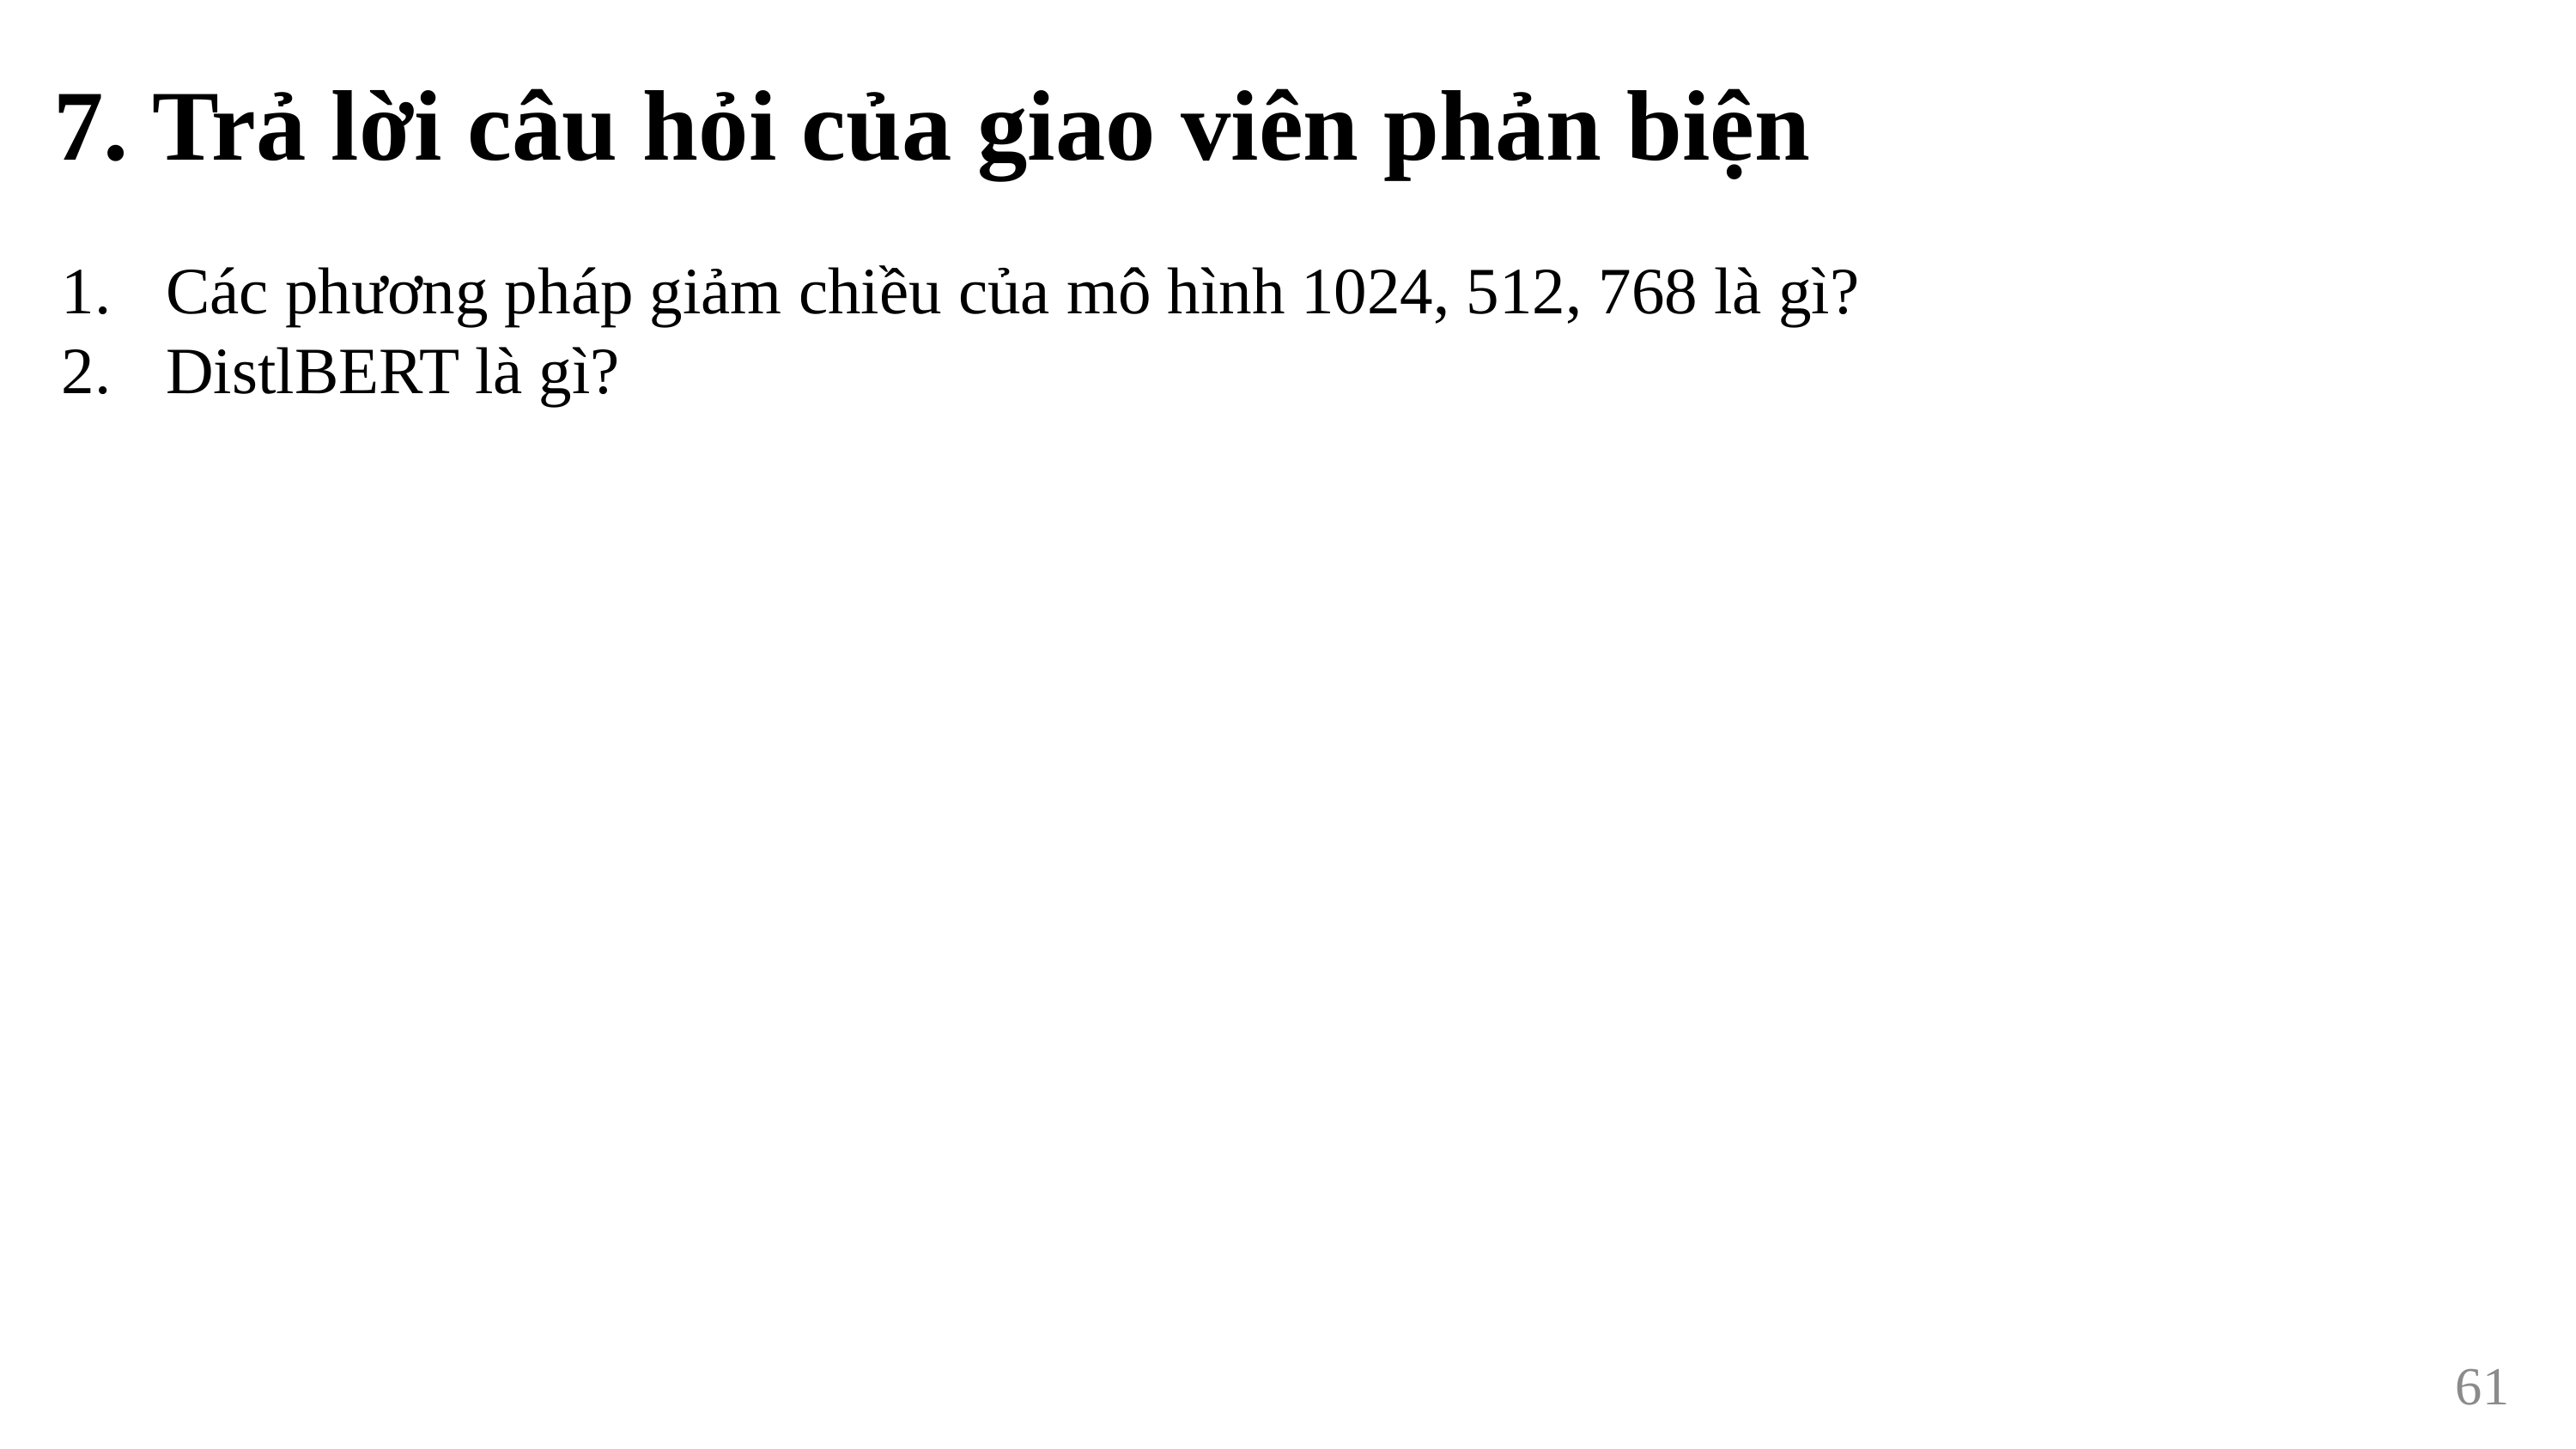

7. Trả lời câu hỏi của giao viên phản biện
Các phương pháp giảm chiều của mô hình 1024, 512, 768 là gì?
DistlBERT là gì?
61